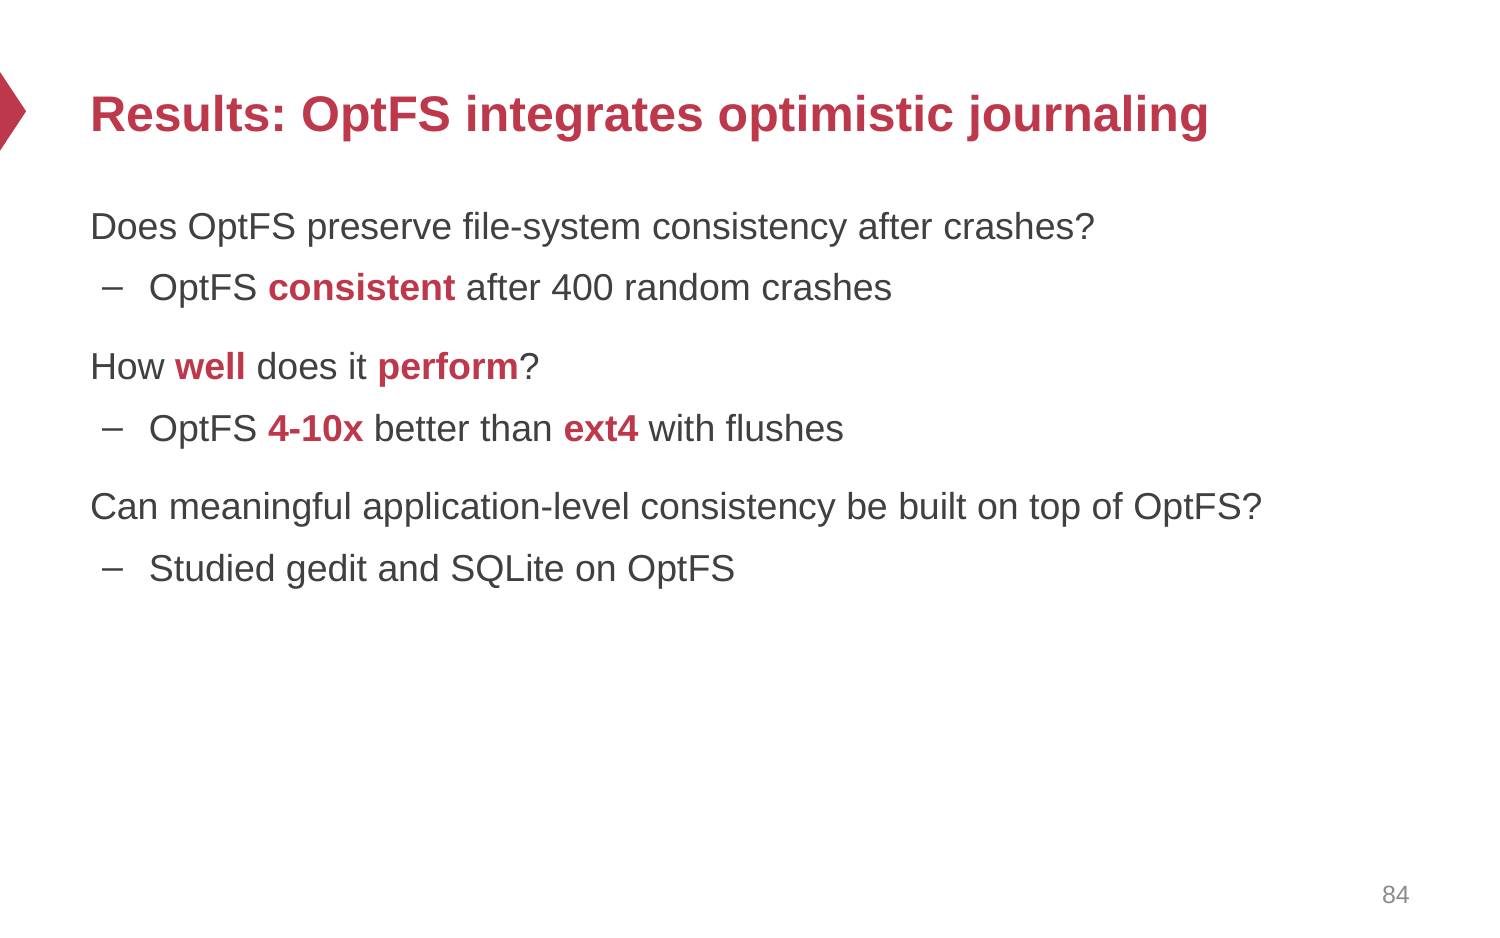

# Results: OptFS integrates optimistic journaling
Does OptFS preserve file-system consistency after crashes?
OptFS consistent after 400 random crashes
How well does it perform?
OptFS 4-10x better than ext4 with flushes
Can meaningful application-level consistency be built on top of OptFS?
Studied gedit and SQLite on OptFS

84